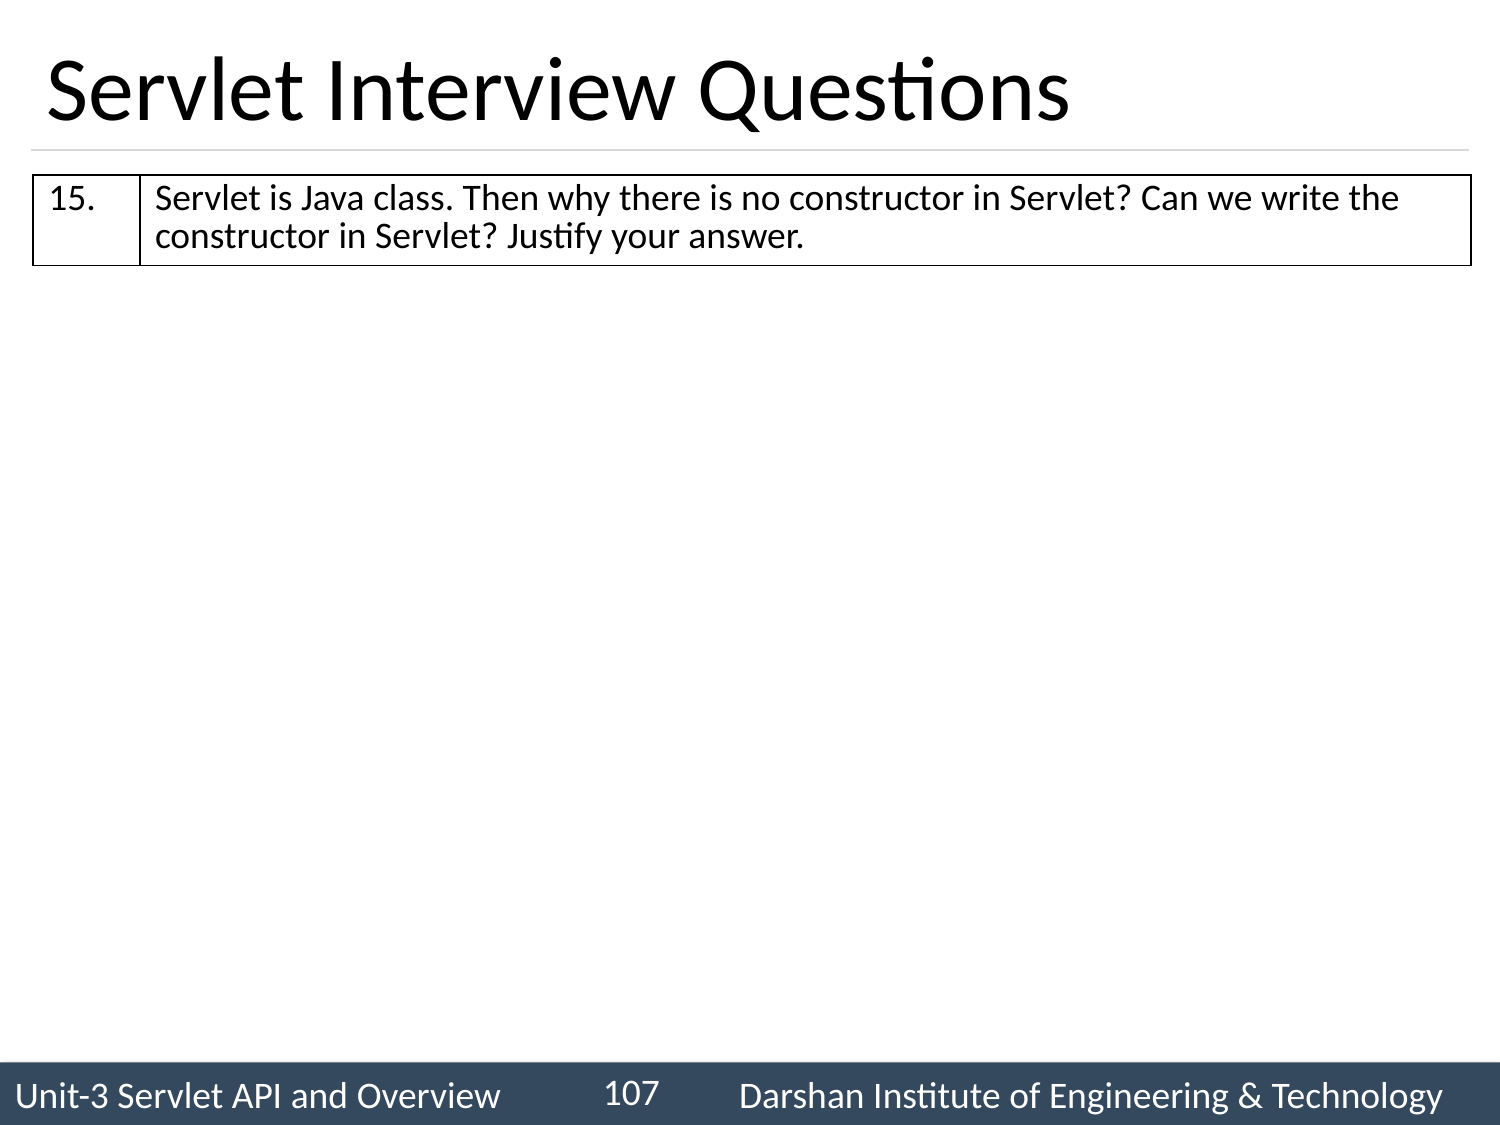

# Servlet Interview Questions
| 15. | Servlet is Java class. Then why there is no constructor in Servlet? Can we write the constructor in Servlet? Justify your answer. |
| --- | --- |
107